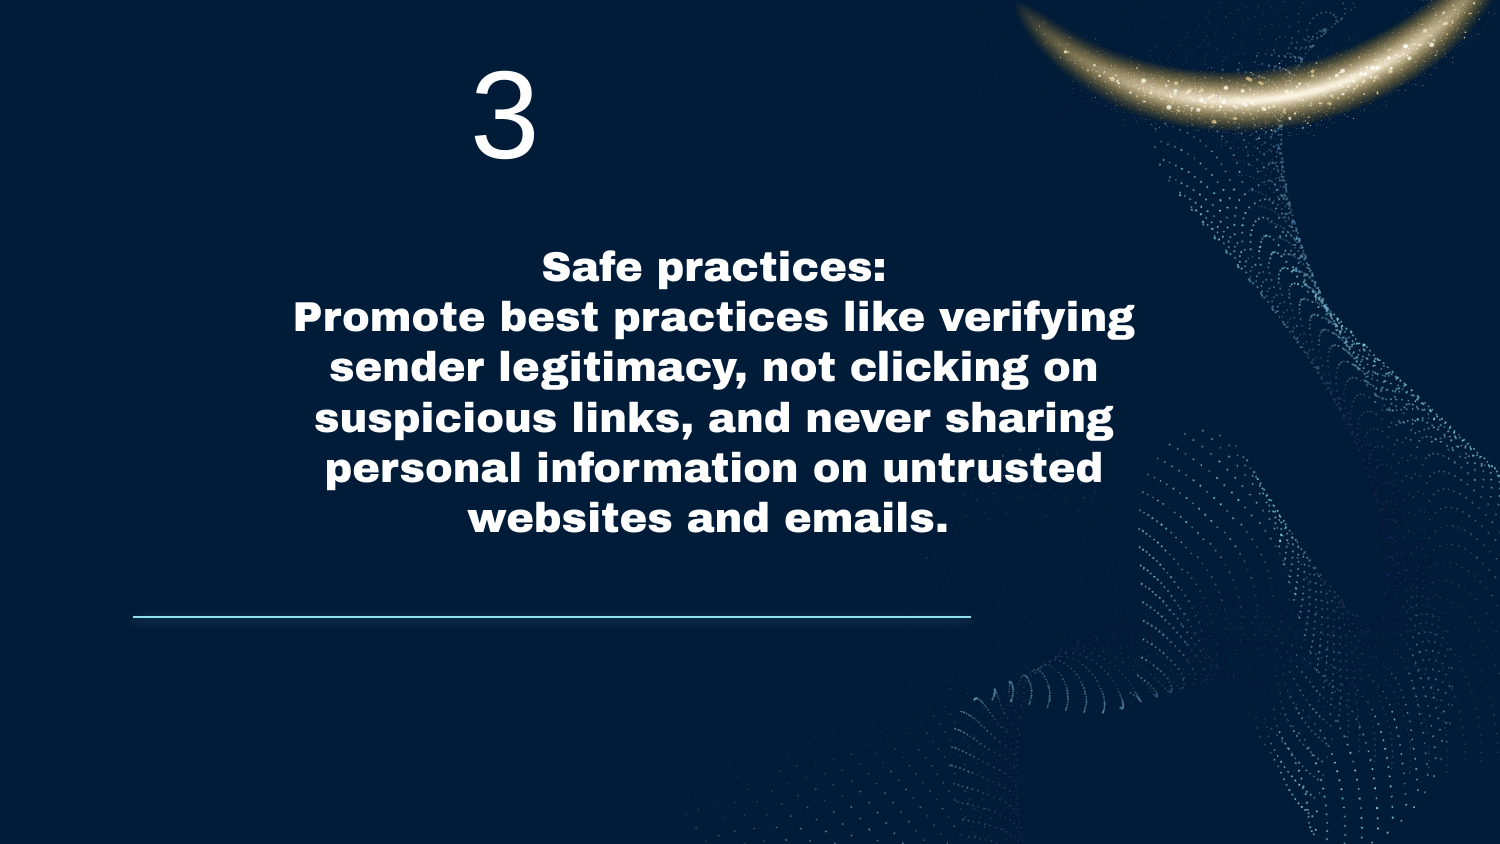

3
Safe practices:
Promote best practices like verifying sender legitimacy, not clicking on suspicious links, and never sharing personal information on untrusted websites and emails.